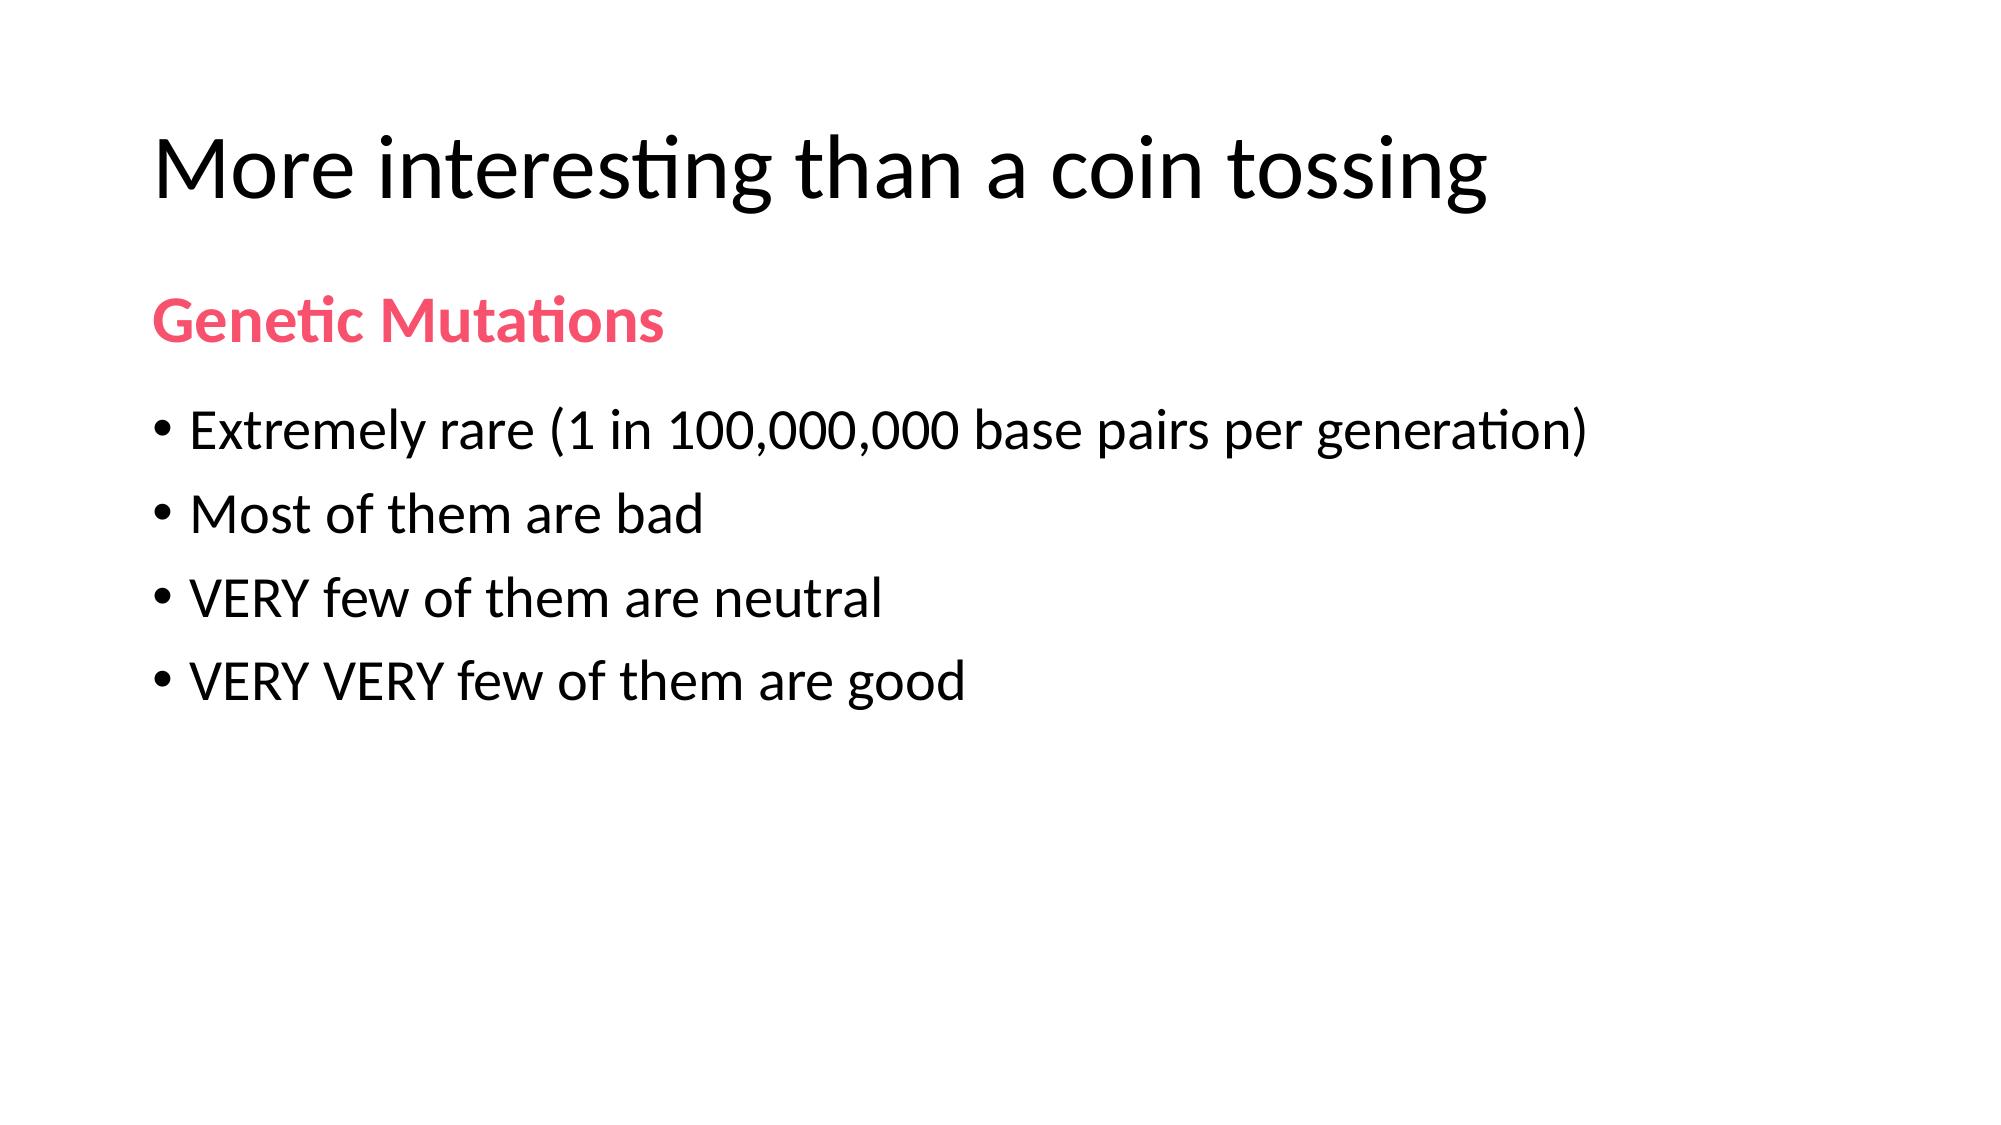

# More interesting than a coin tossing
Genetic Mutations
Extremely rare (1 in 100,000,000 base pairs per generation)
Most of them are bad
VERY few of them are neutral
VERY VERY few of them are good